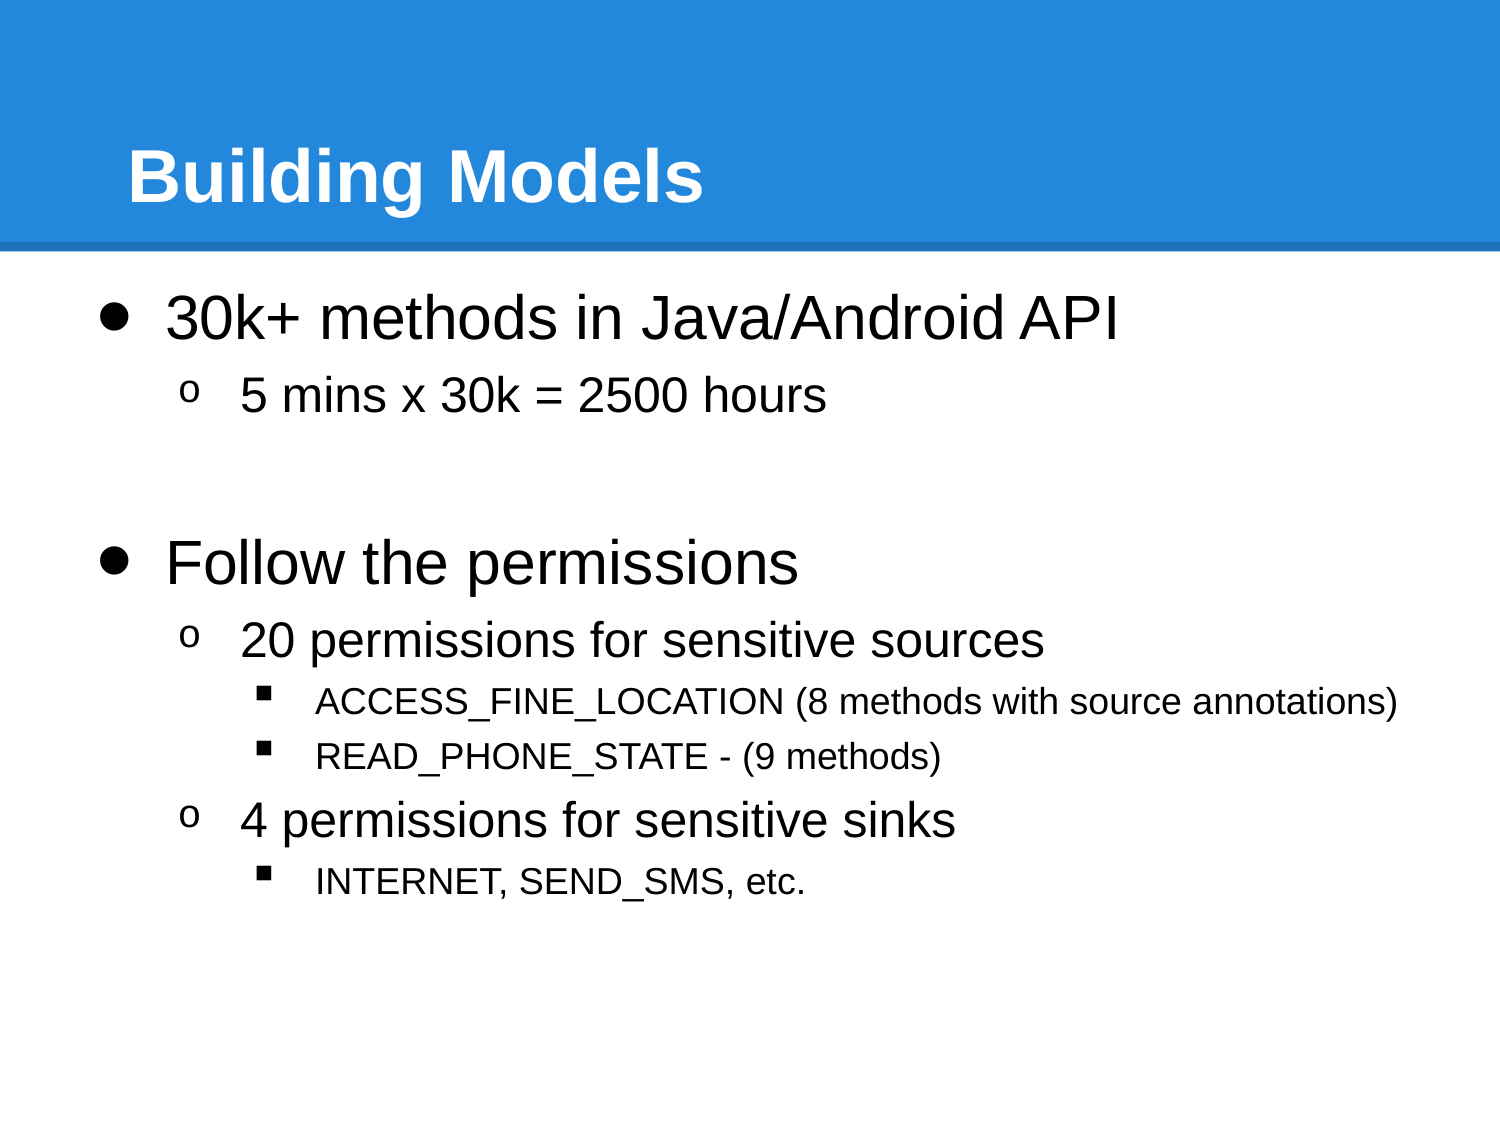

# Building Models
30k+ methods in Java/Android API
5 mins x 30k = 2500 hours

Follow the permissions
20 permissions for sensitive sources
ACCESS_FINE_LOCATION (8 methods with source annotations)
READ_PHONE_STATE - (9 methods)
4 permissions for sensitive sinks
INTERNET, SEND_SMS, etc.